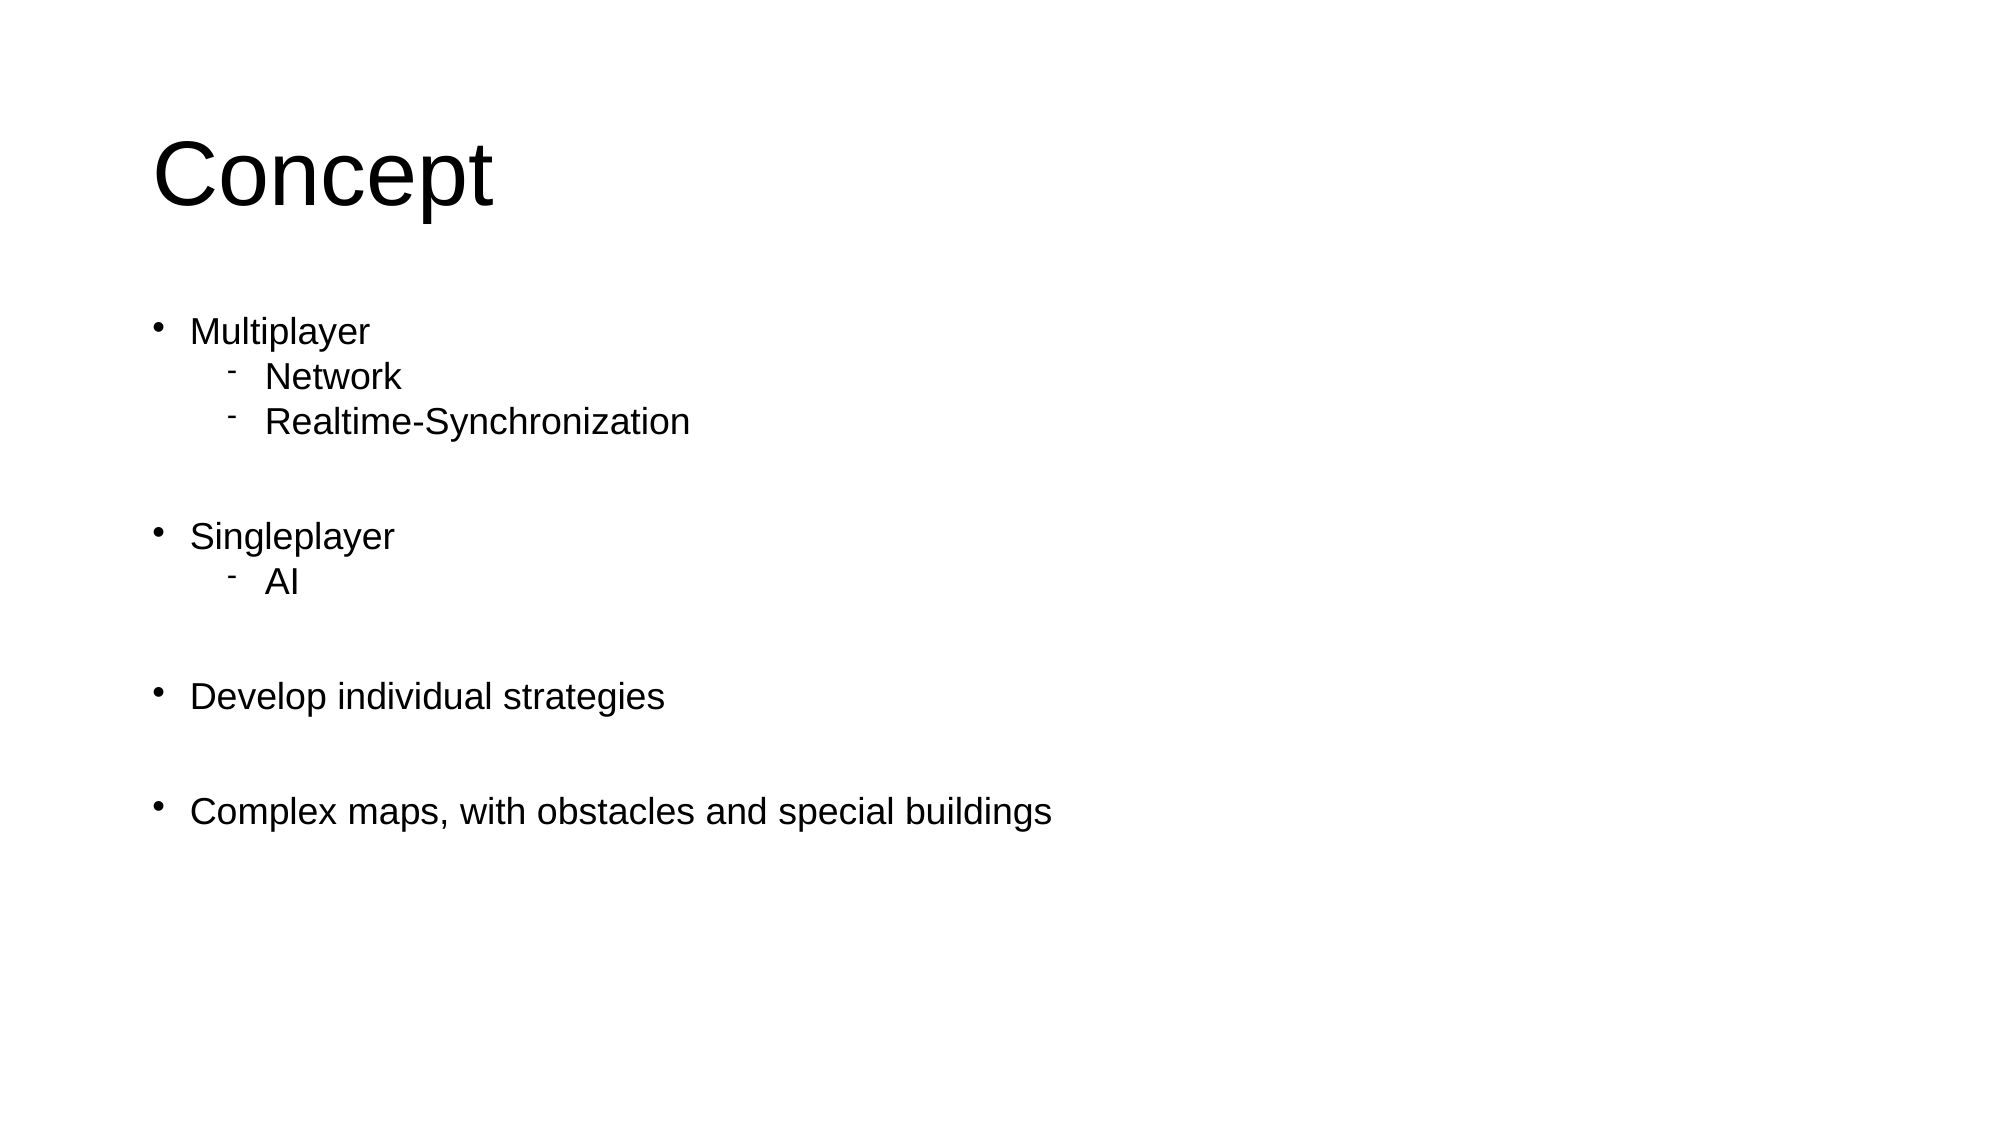

Concept
Multiplayer
Network
Realtime-Synchronization

Singleplayer
AI

Develop individual strategies

Complex maps, with obstacles and special buildings